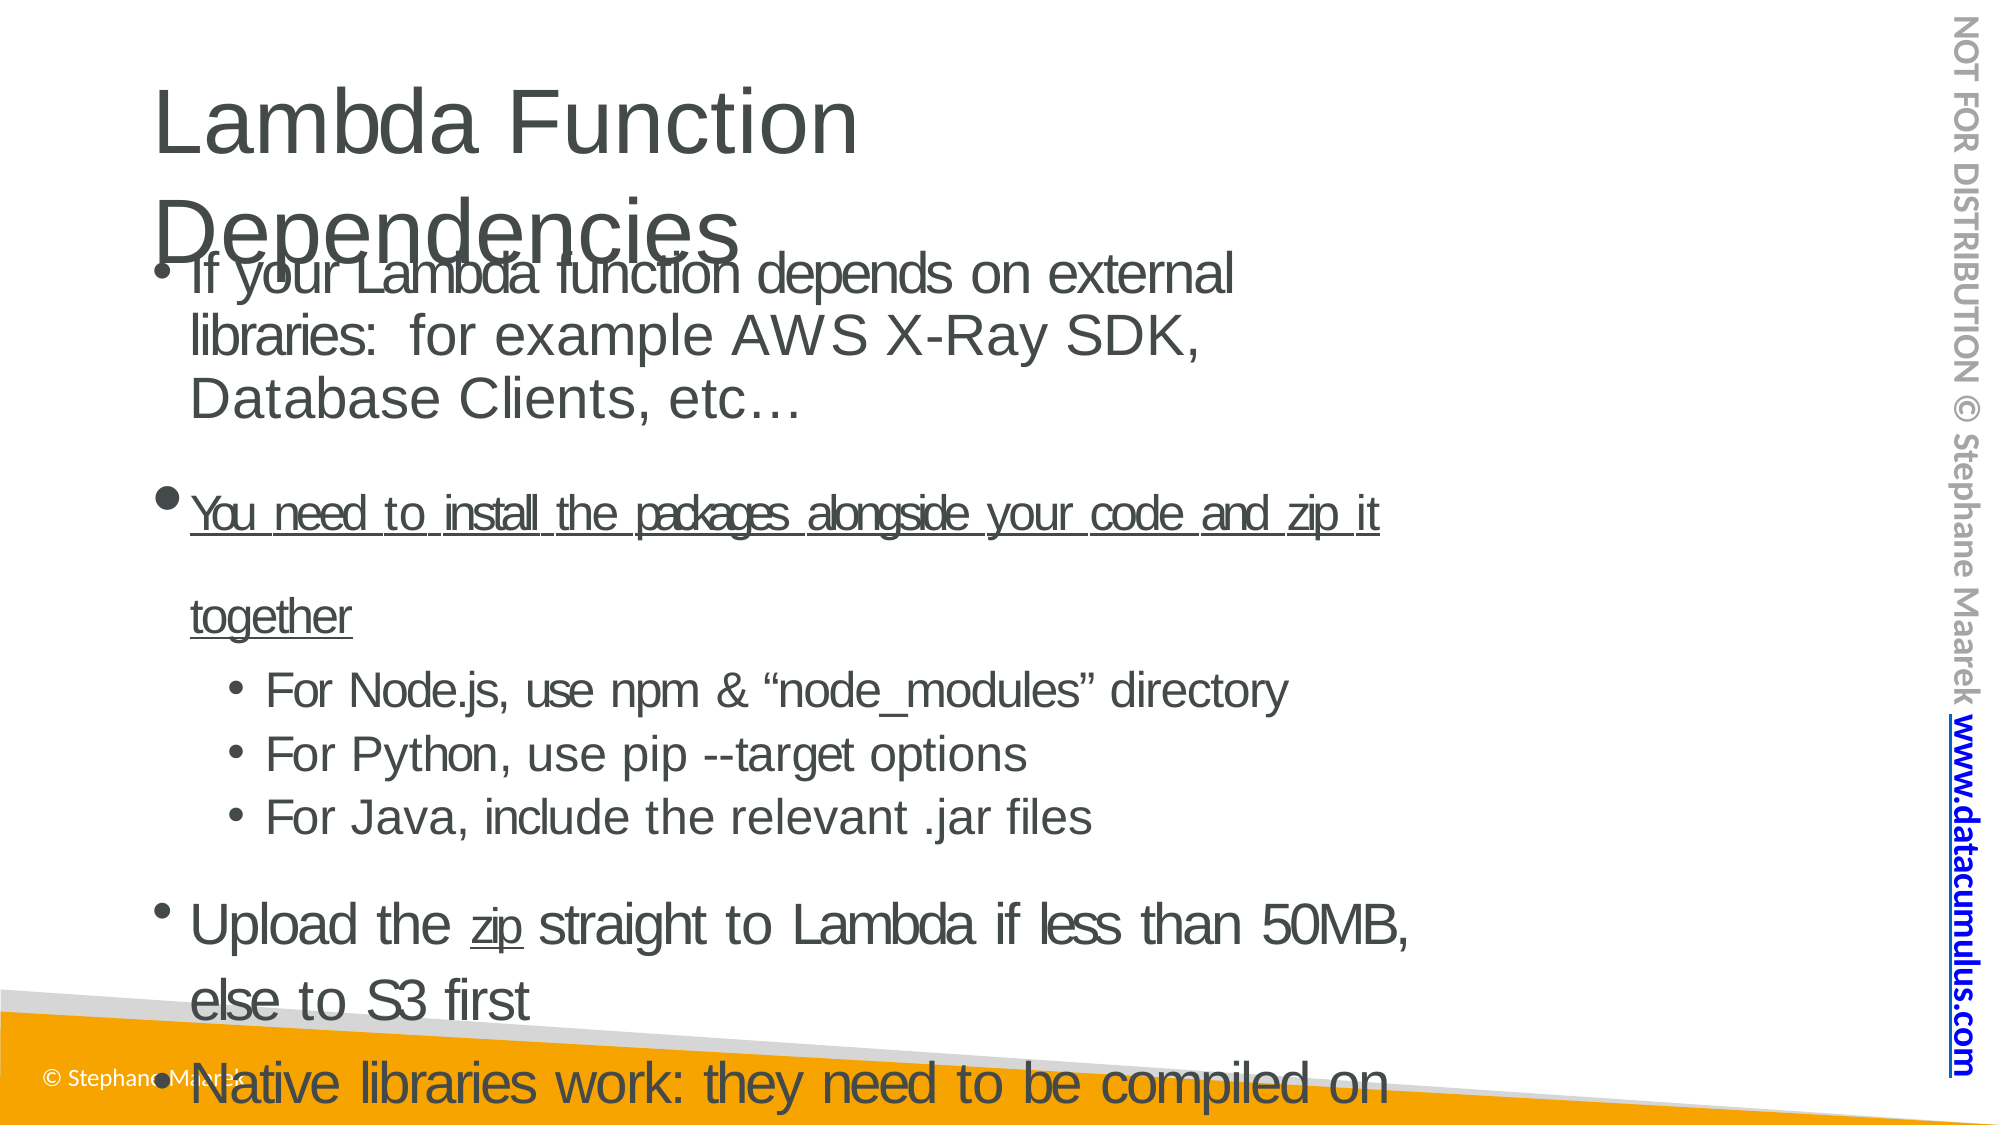

NOT FOR DISTRIBUTION © Stephane Maarek www.datacumulus.com
# Lambda Function Dependencies
If your Lambda function depends on external libraries:  for example AWS X-Ray SDK, Database Clients, etc…
You need to install the packages alongside your code and zip it together
For Node.js, use npm & “node_modules” directory
For Python, use pip --target options
For Java, include the relevant .jar files
Upload the zip straight to Lambda if less than 50MB, else to S3 first
Native libraries work: they need to be compiled on Amazon Linux
AWS SDK comes by default with every Lambda function
© Stephane Maarek